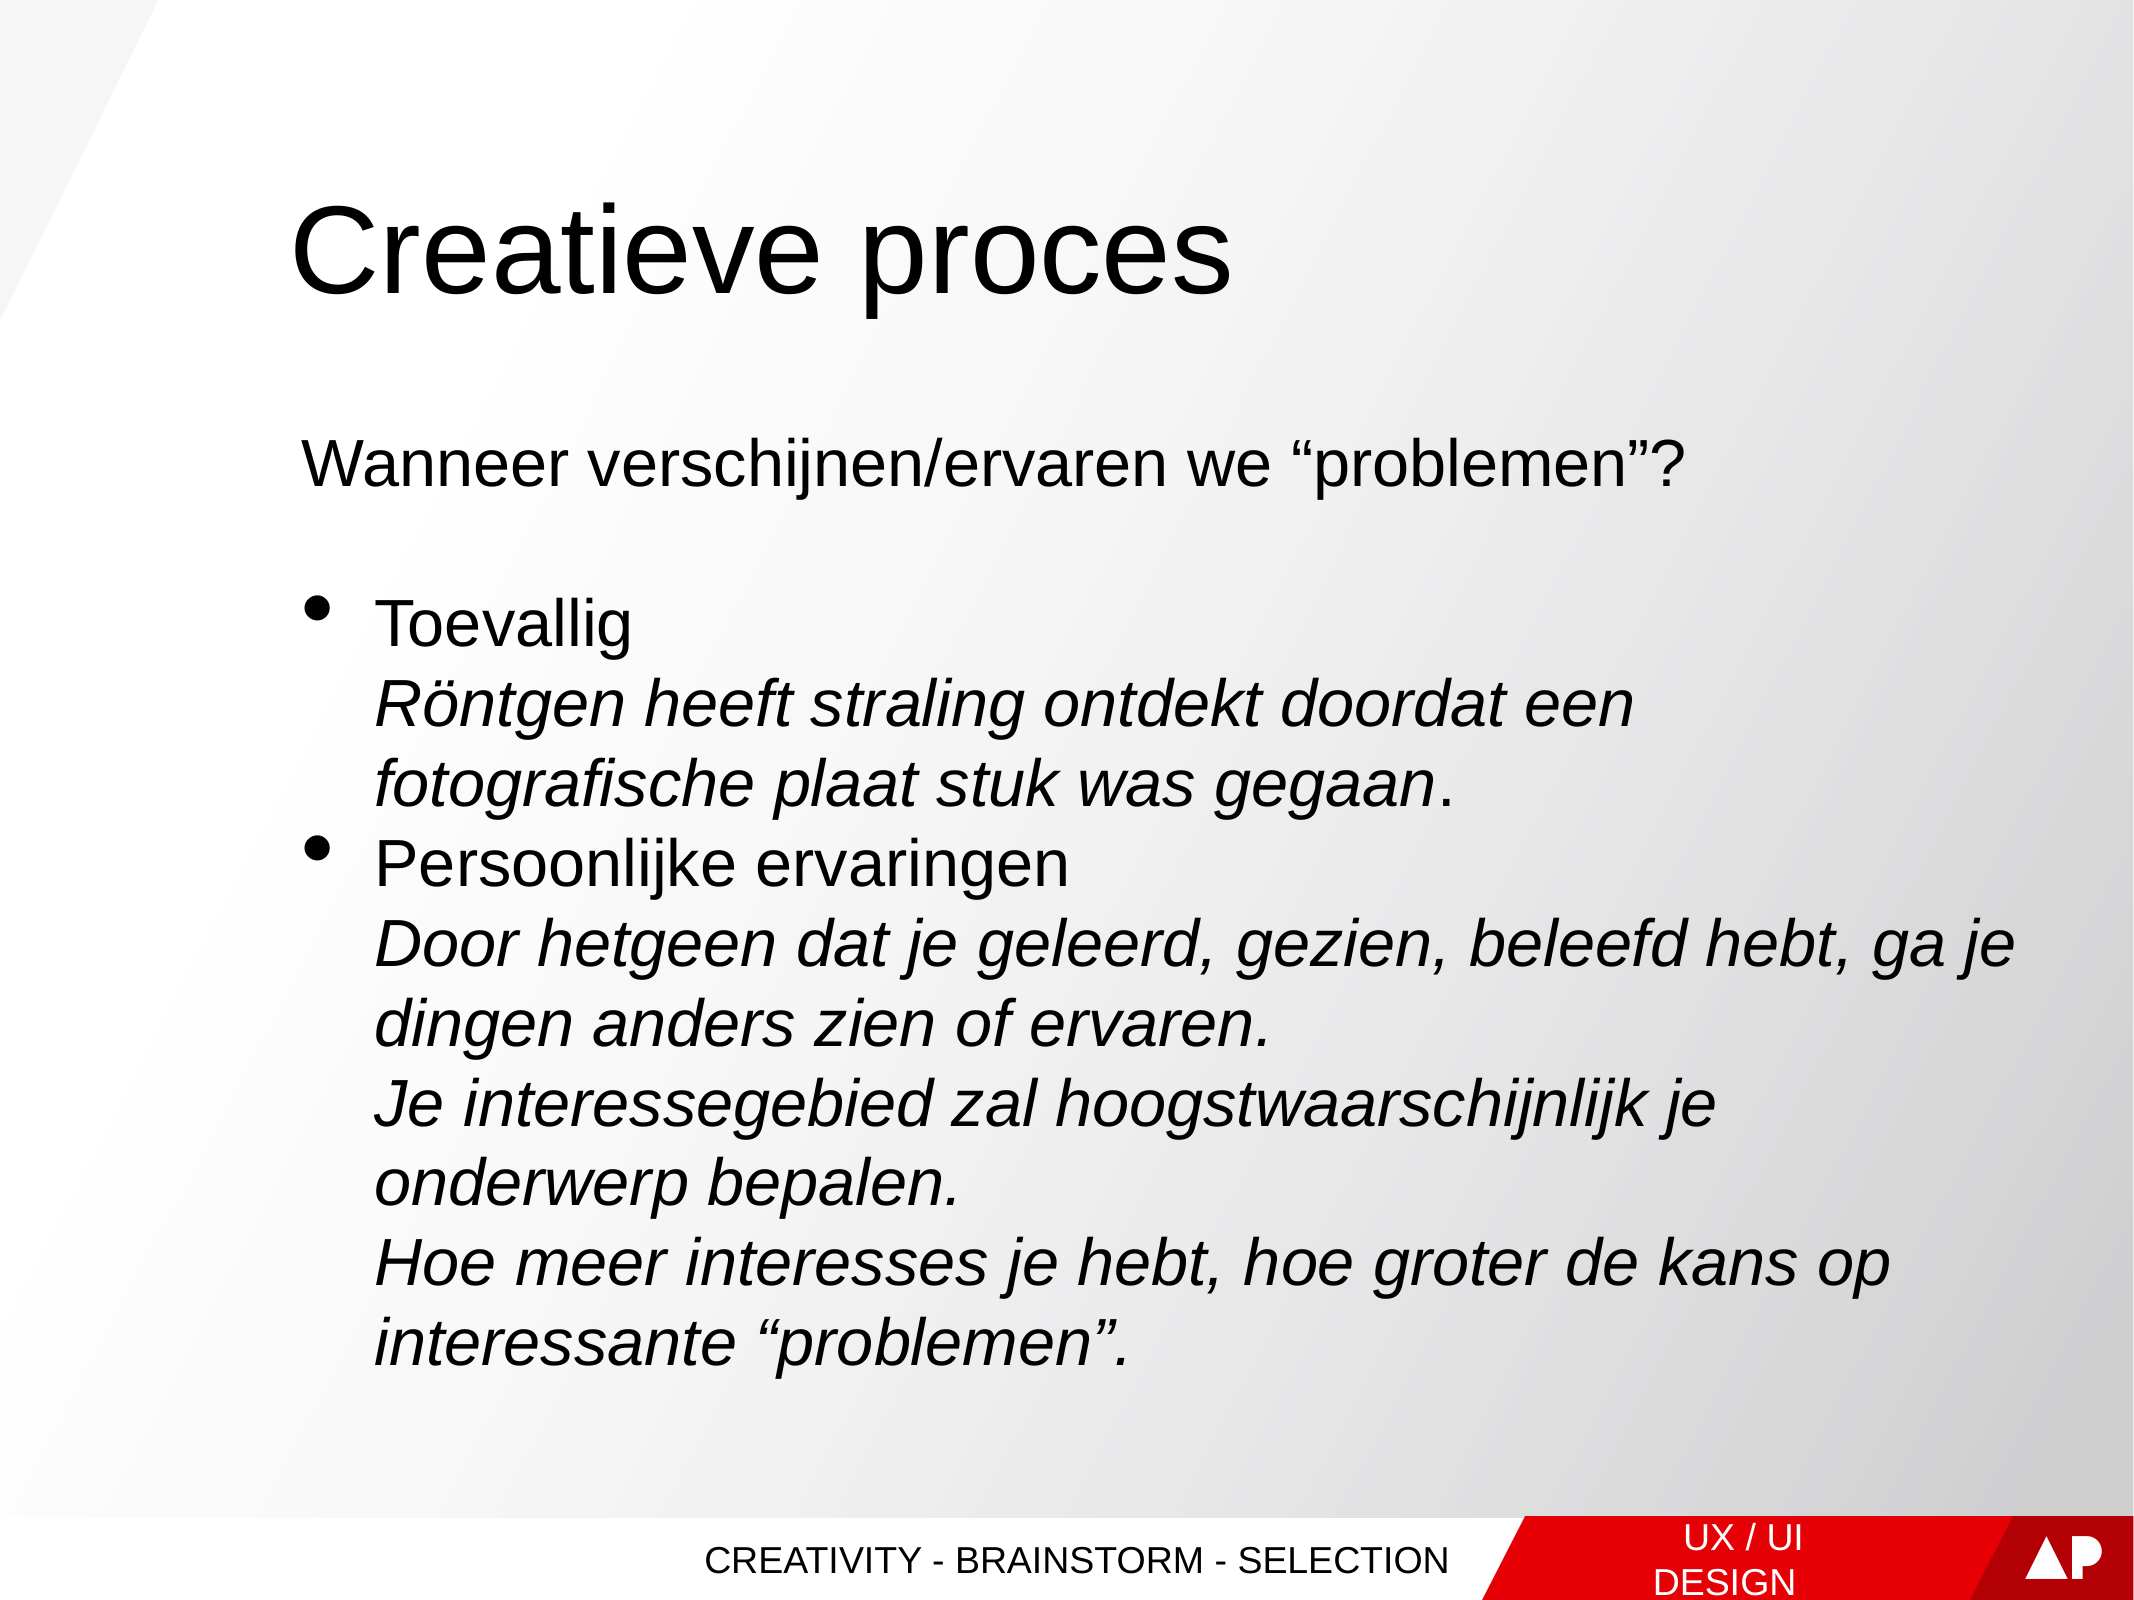

# Creatieve proces
Wanneer verschijnen/ervaren we “problemen”?
Toevallig
Röntgen heeft straling ontdekt doordat een fotografische plaat stuk was gegaan.
Persoonlijke ervaringen
Door hetgeen dat je geleerd, gezien, beleefd hebt, ga je dingen anders zien of ervaren.
Je interessegebied zal hoogstwaarschijnlijk je onderwerp bepalen.
Hoe meer interesses je hebt, hoe groter de kans op interessante “problemen”.
CREATIVITY - BRAINSTORM - SELECTION